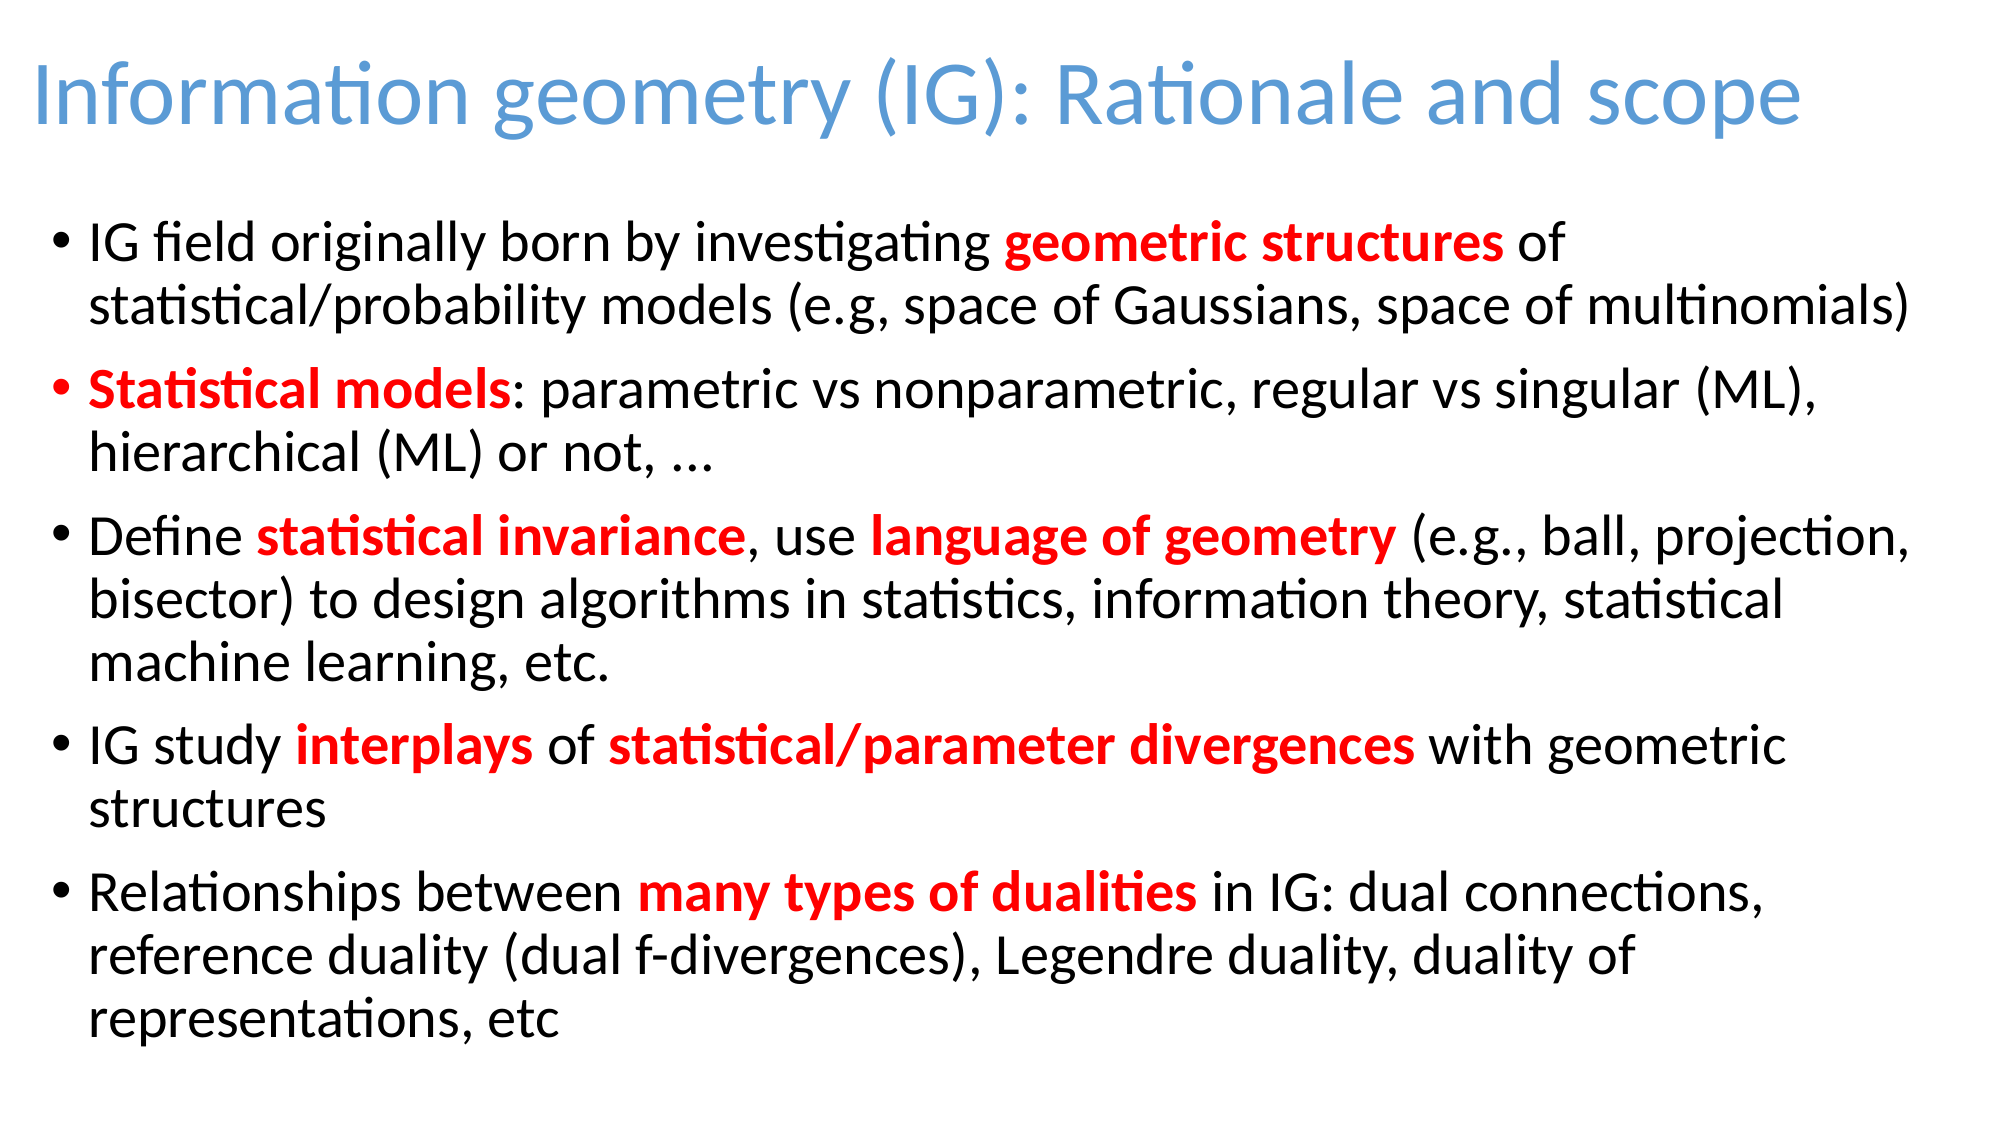

# Information geometry (IG): Rationale and scope
IG field originally born by investigating geometric structures of statistical/probability models (e.g, space of Gaussians, space of multinomials)
Statistical models: parametric vs nonparametric, regular vs singular (ML), hierarchical (ML) or not, ...
Define statistical invariance, use language of geometry (e.g., ball, projection, bisector) to design algorithms in statistics, information theory, statistical machine learning, etc.
IG study interplays of statistical/parameter divergences with geometric structures
Relationships between many types of dualities in IG: dual connections, reference duality (dual f-divergences), Legendre duality, duality of representations, etc